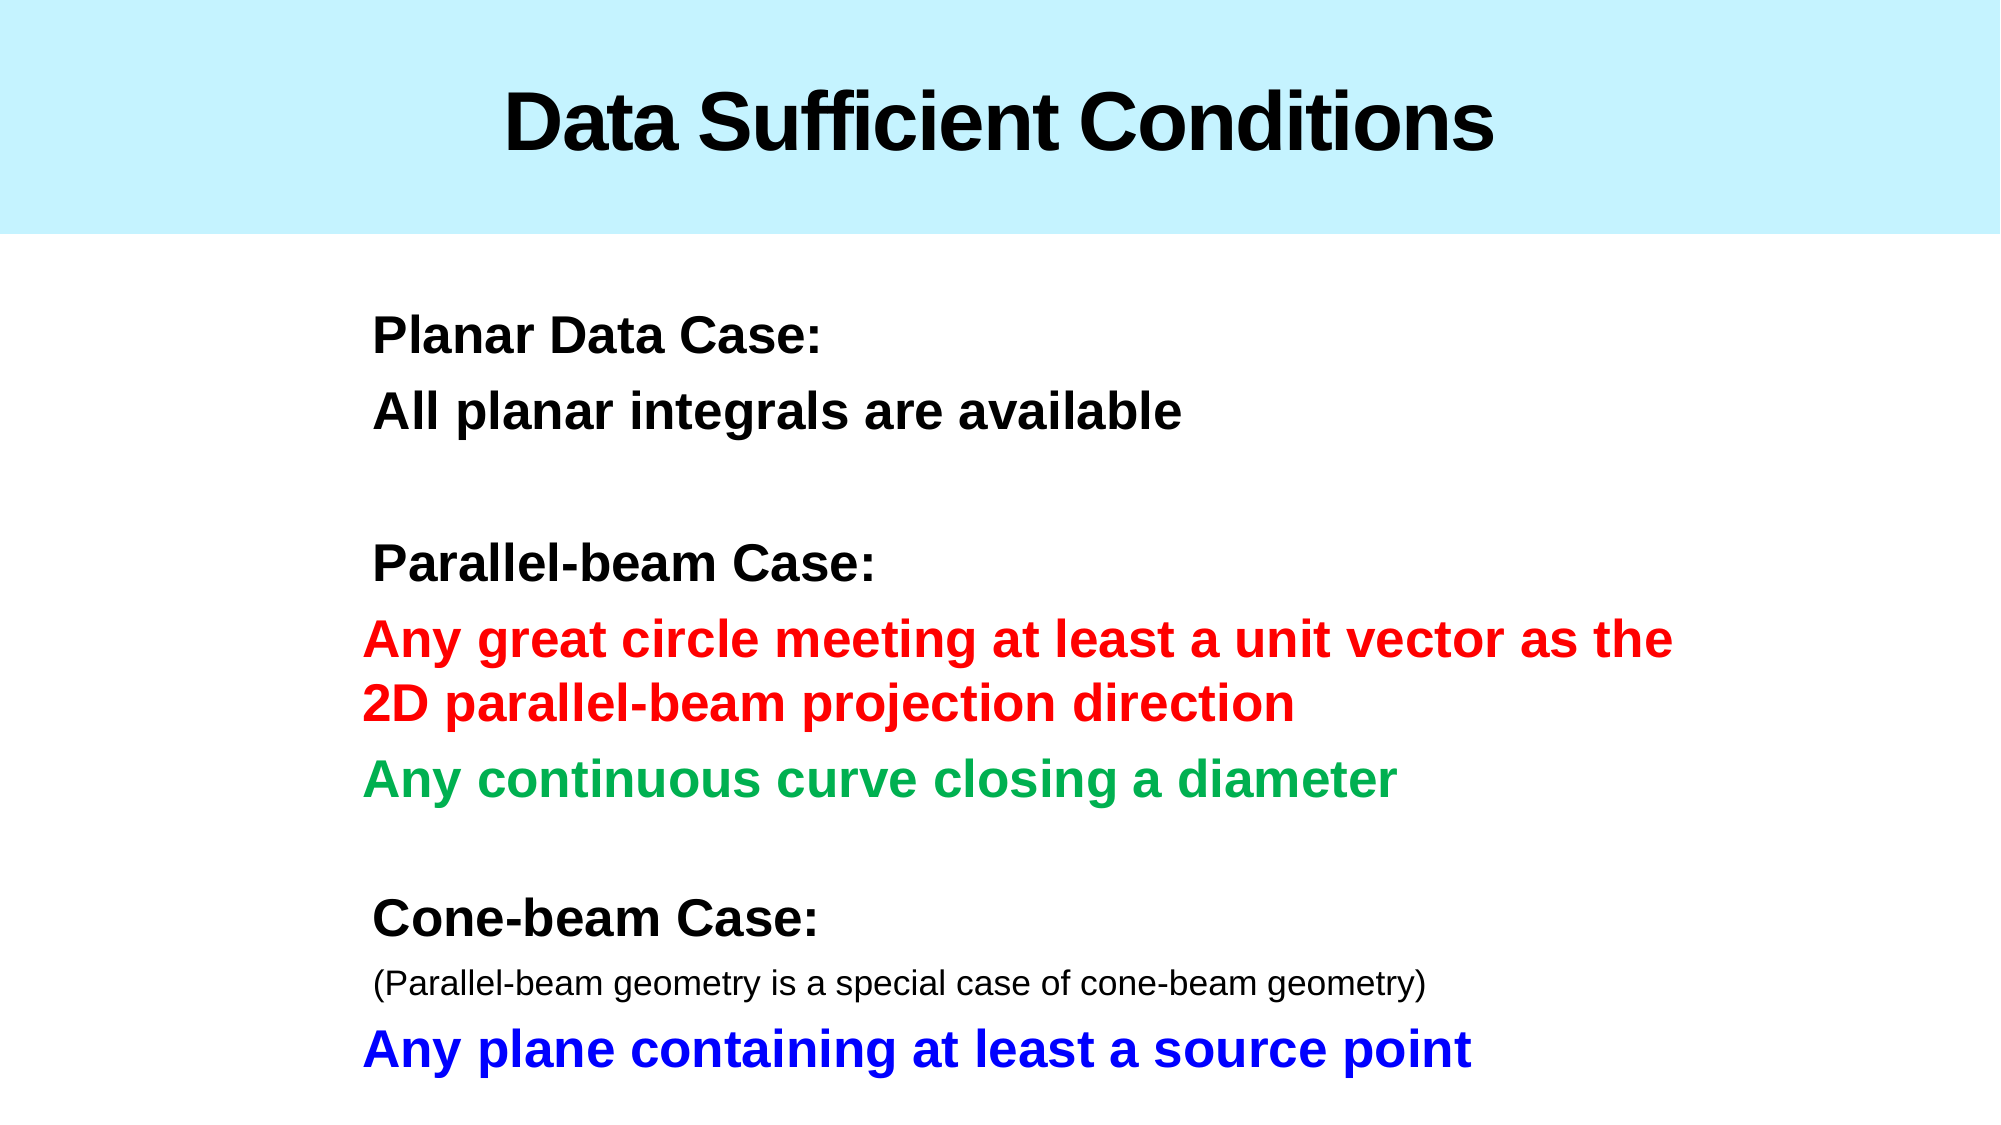

# Data Sufficient Conditions

Planar Data Case:
All planar integrals are available

Parallel-beam Case:
Any great circle meeting at least a unit vector as the 2D parallel-beam projection direction
Any continuous curve closing a diameter
Cone-beam Case:
(Parallel-beam geometry is a special case of cone-beam geometry)
Any plane containing at least a source point